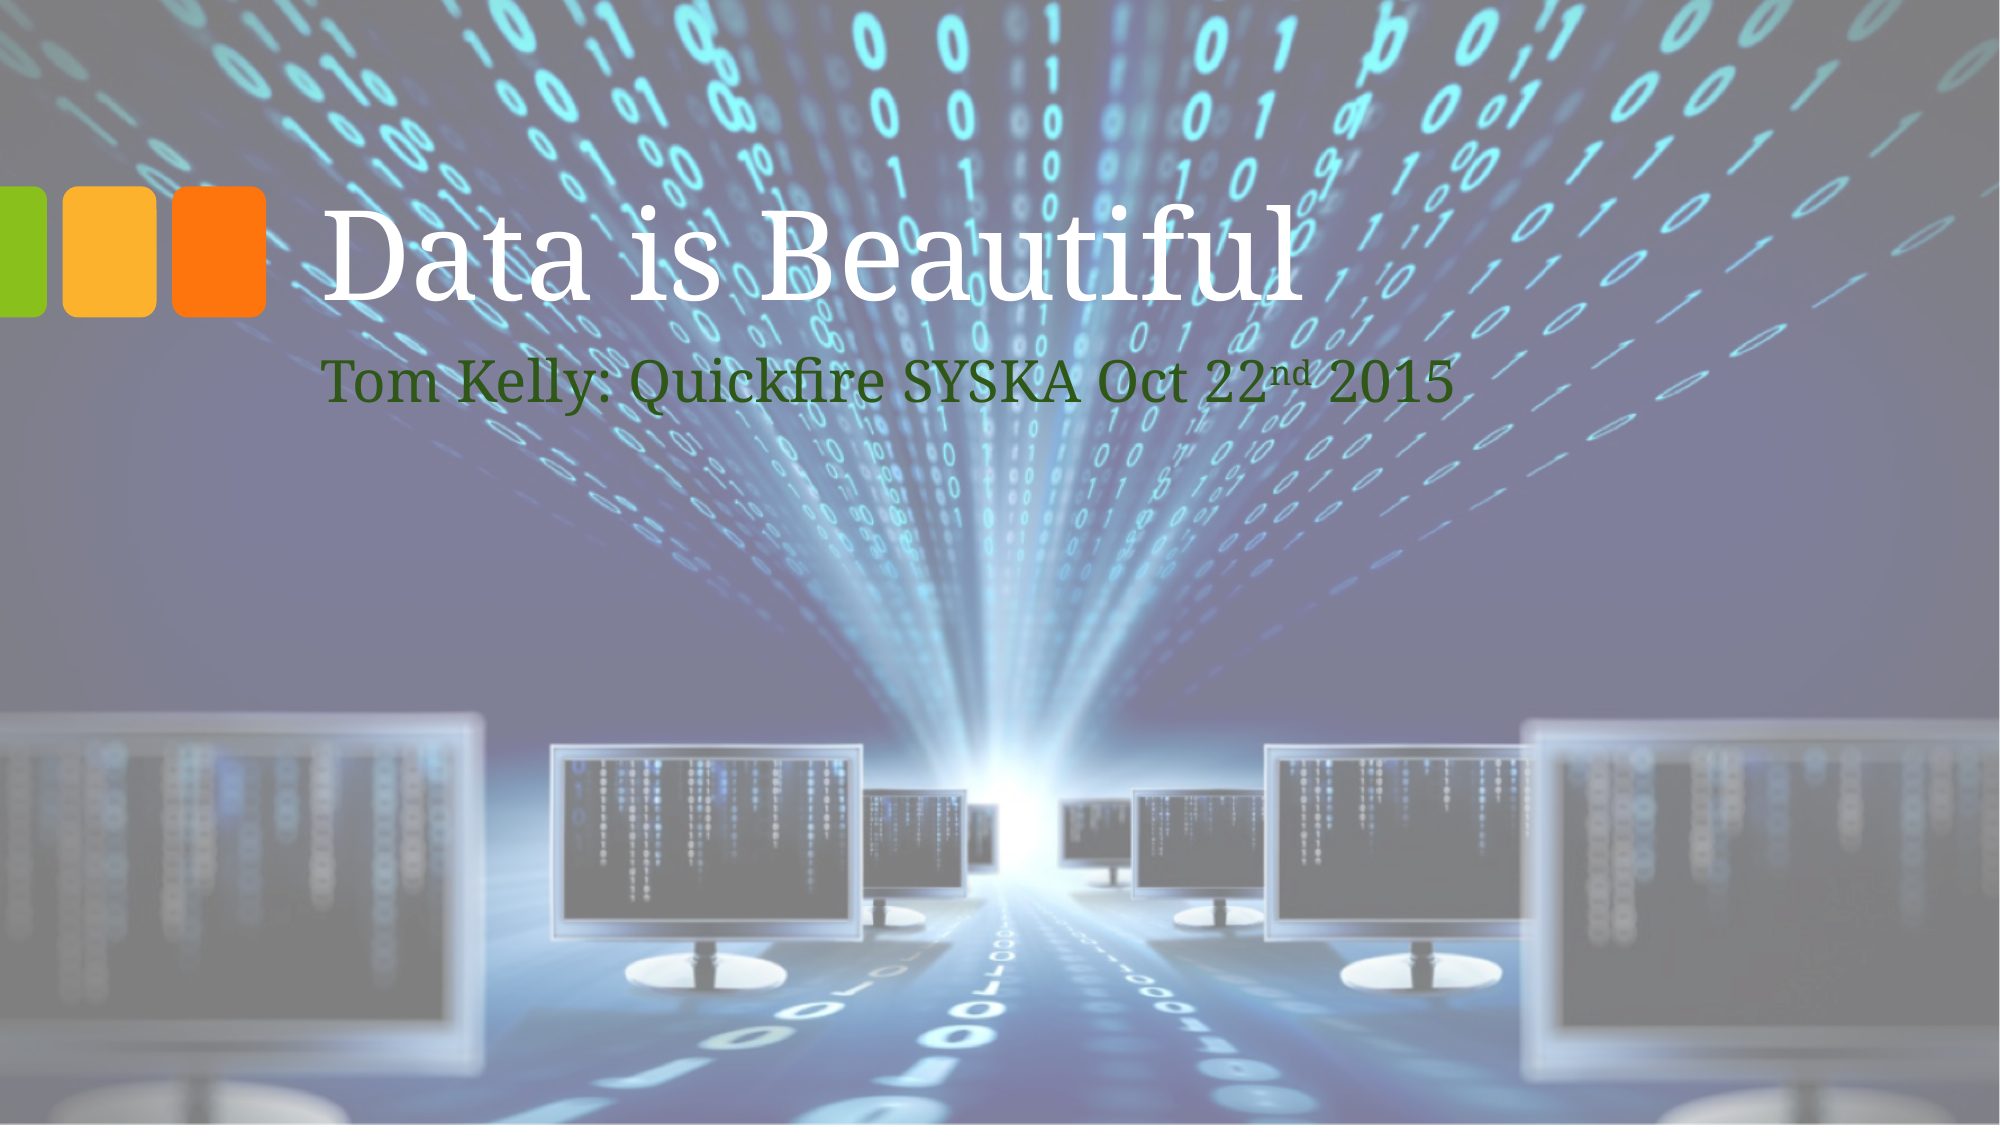

# Data is Beautiful
Tom Kelly: Quickfire SYSKA Oct 22nd 2015